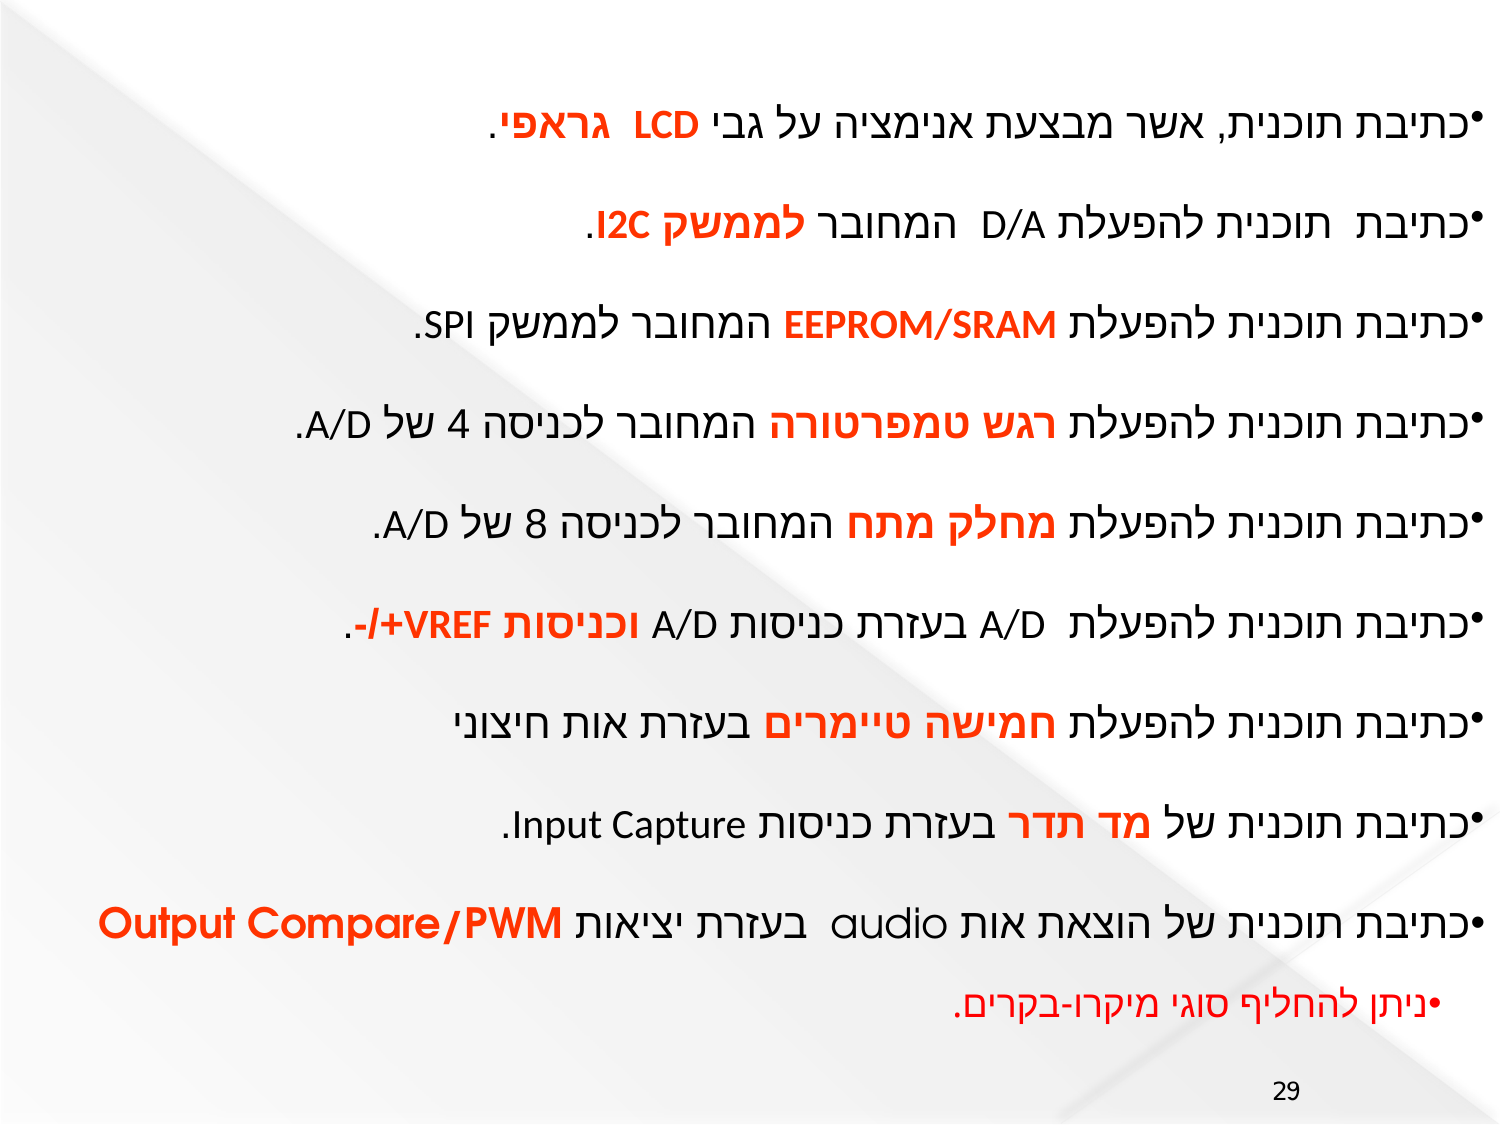

כתיבת תוכנית, אשר מבצעת אנימציה על גבי LCD  גראפי.
כתיבת  תוכנית להפעלת D/A  המחובר לממשק I2C.
כתיבת תוכנית להפעלת EEPROM/SRAM המחובר לממשק SPI.
כתיבת תוכנית להפעלת רגש טמפרטורה המחובר לכניסה 4 של A/D.
כתיבת תוכנית להפעלת מחלק מתח המחובר לכניסה 8 של A/D.
כתיבת תוכנית להפעלת  A/D בעזרת כניסות A/D וכניסות VREF+/-.
כתיבת תוכנית להפעלת חמישה טיימרים בעזרת אות חיצוני
כתיבת תוכנית של מד תדר בעזרת כניסות Input Capture.
כתיבת תוכנית של הוצאת אות audio  בעזרת יציאות Output Compare/PWM
ניתן להחליף סוגי מיקרו-בקרים.
29